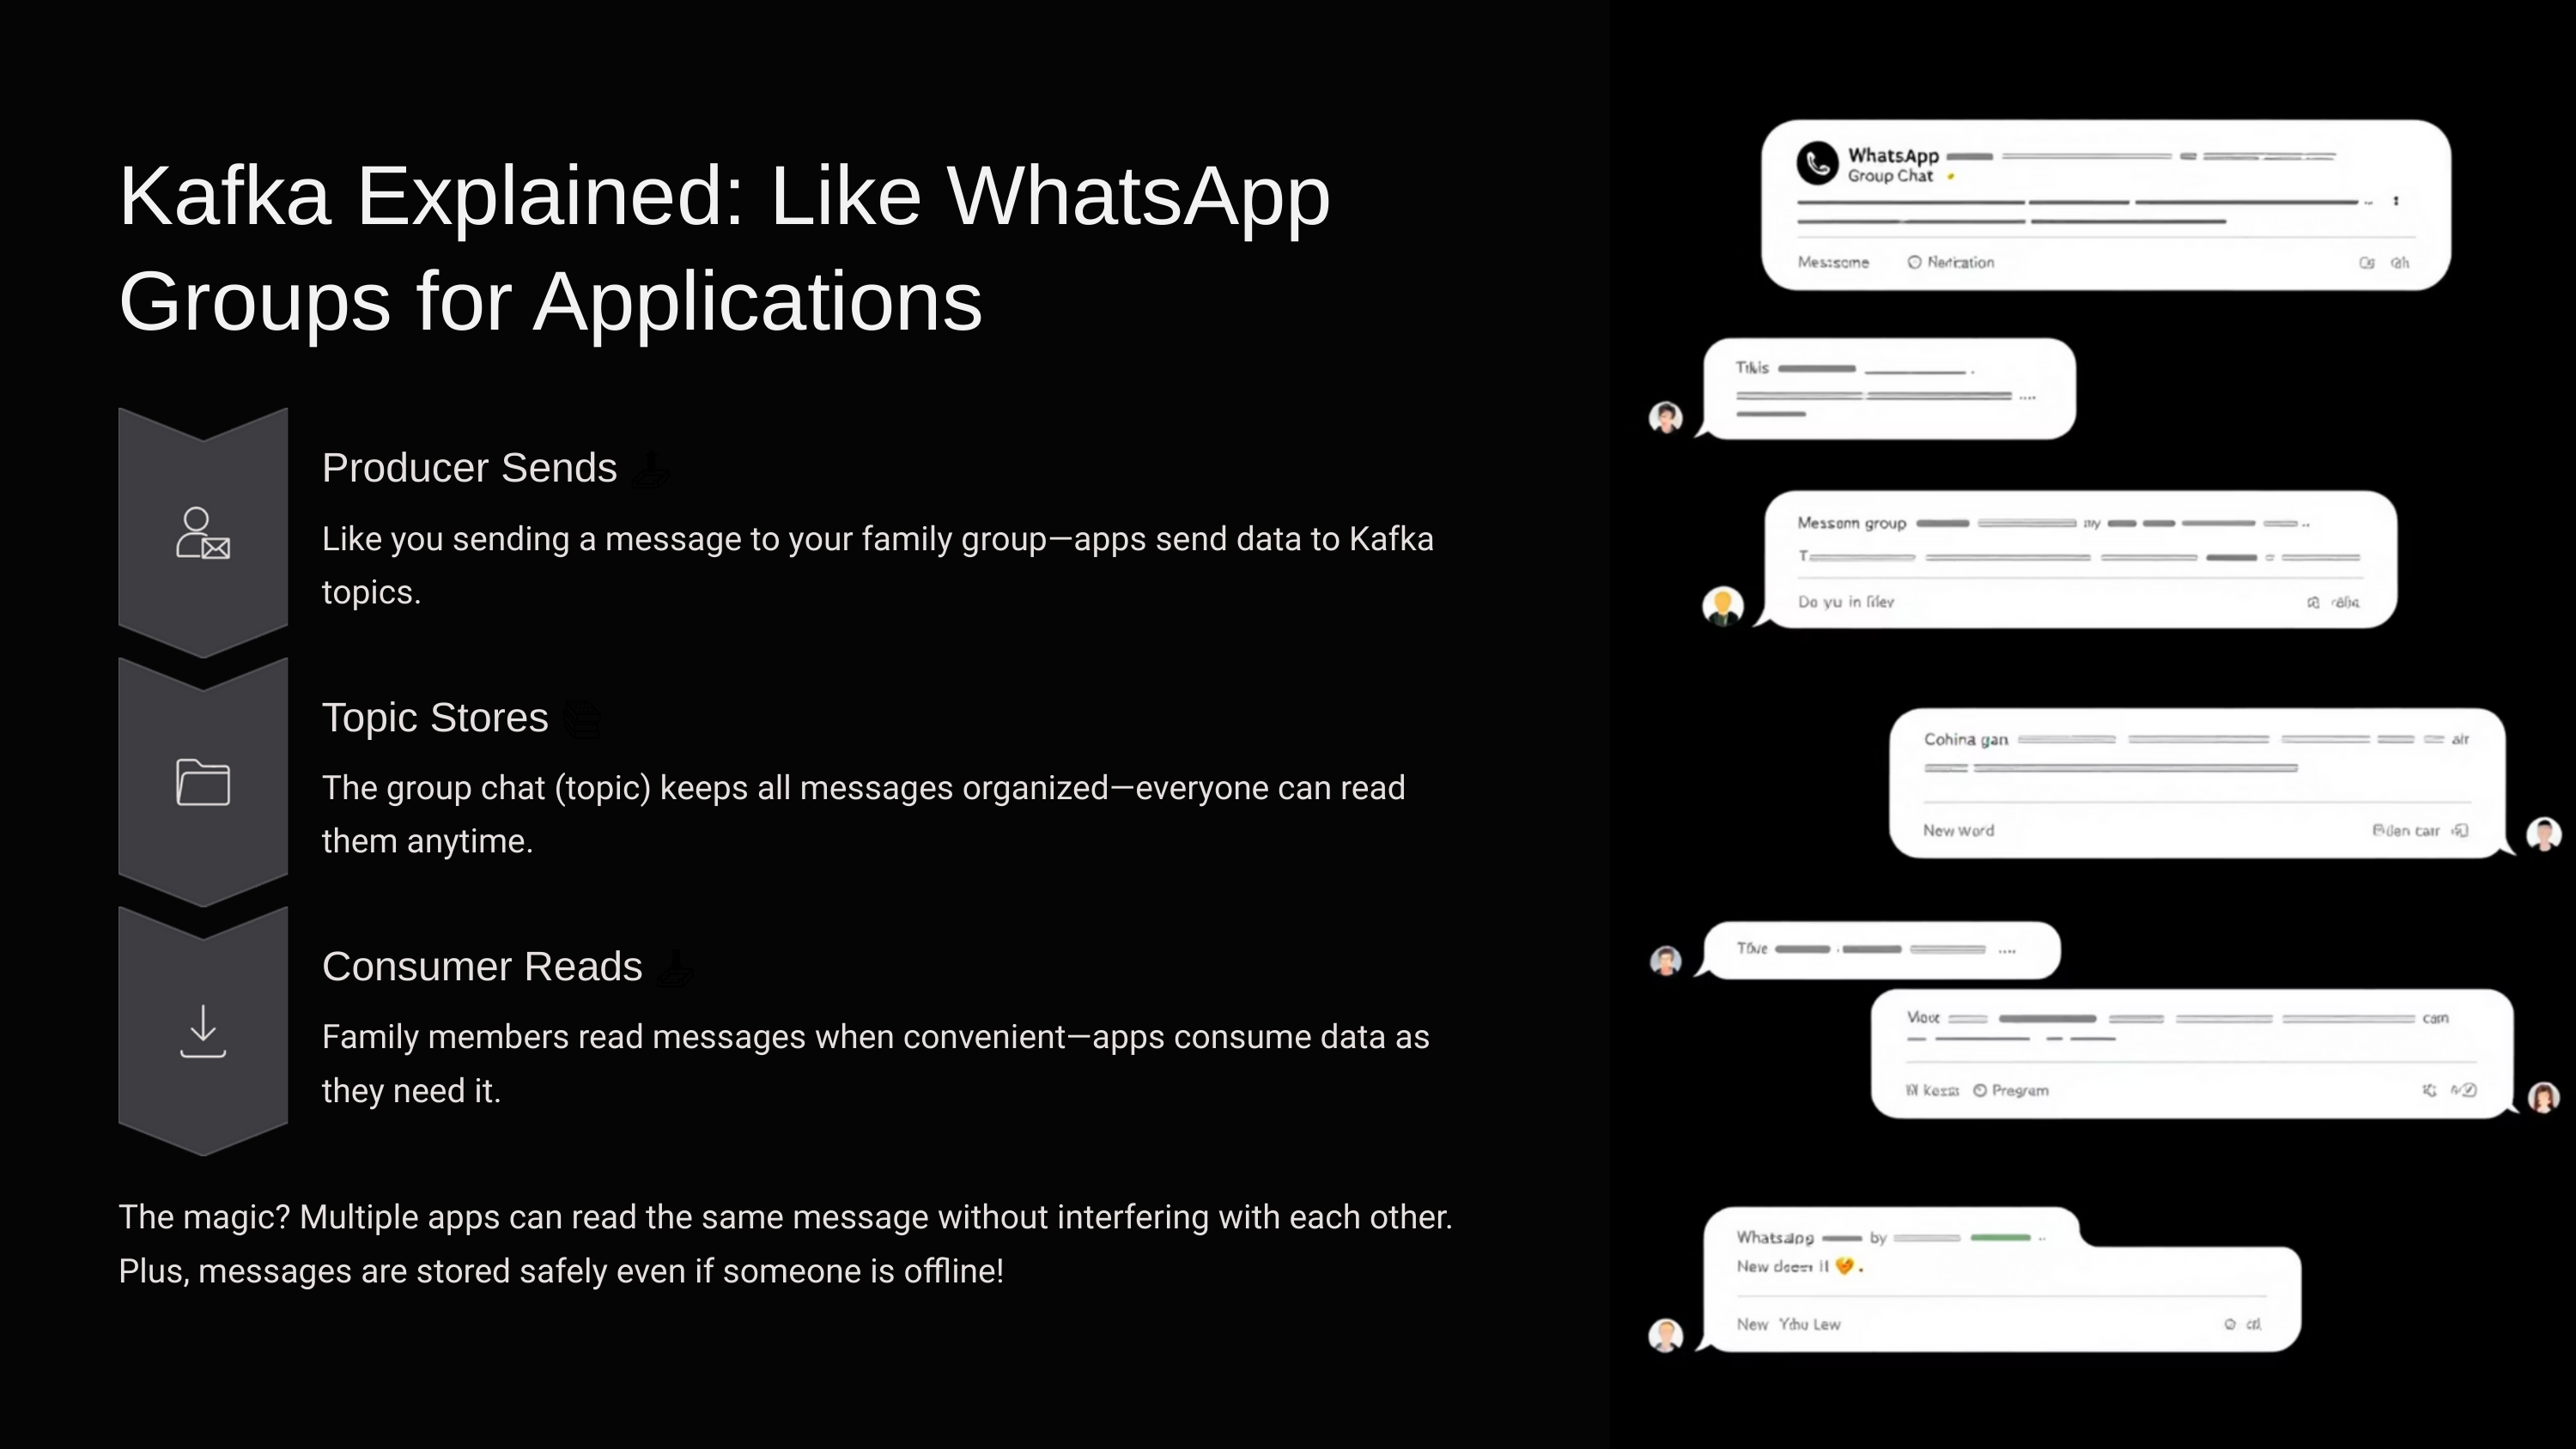

Kafka Explained: Like WhatsApp Groups for Applications

Producer Sends 📤
Like you sending a message to your family group—apps send data to Kafka topics.

Topic Stores 📚
The group chat (topic) keeps all messages organized—everyone can read them anytime.

Consumer Reads 📥
Family members read messages when convenient—apps consume data as they need it.
The magic? Multiple apps can read the same message without interfering with each other. Plus, messages are stored safely even if someone is offline!